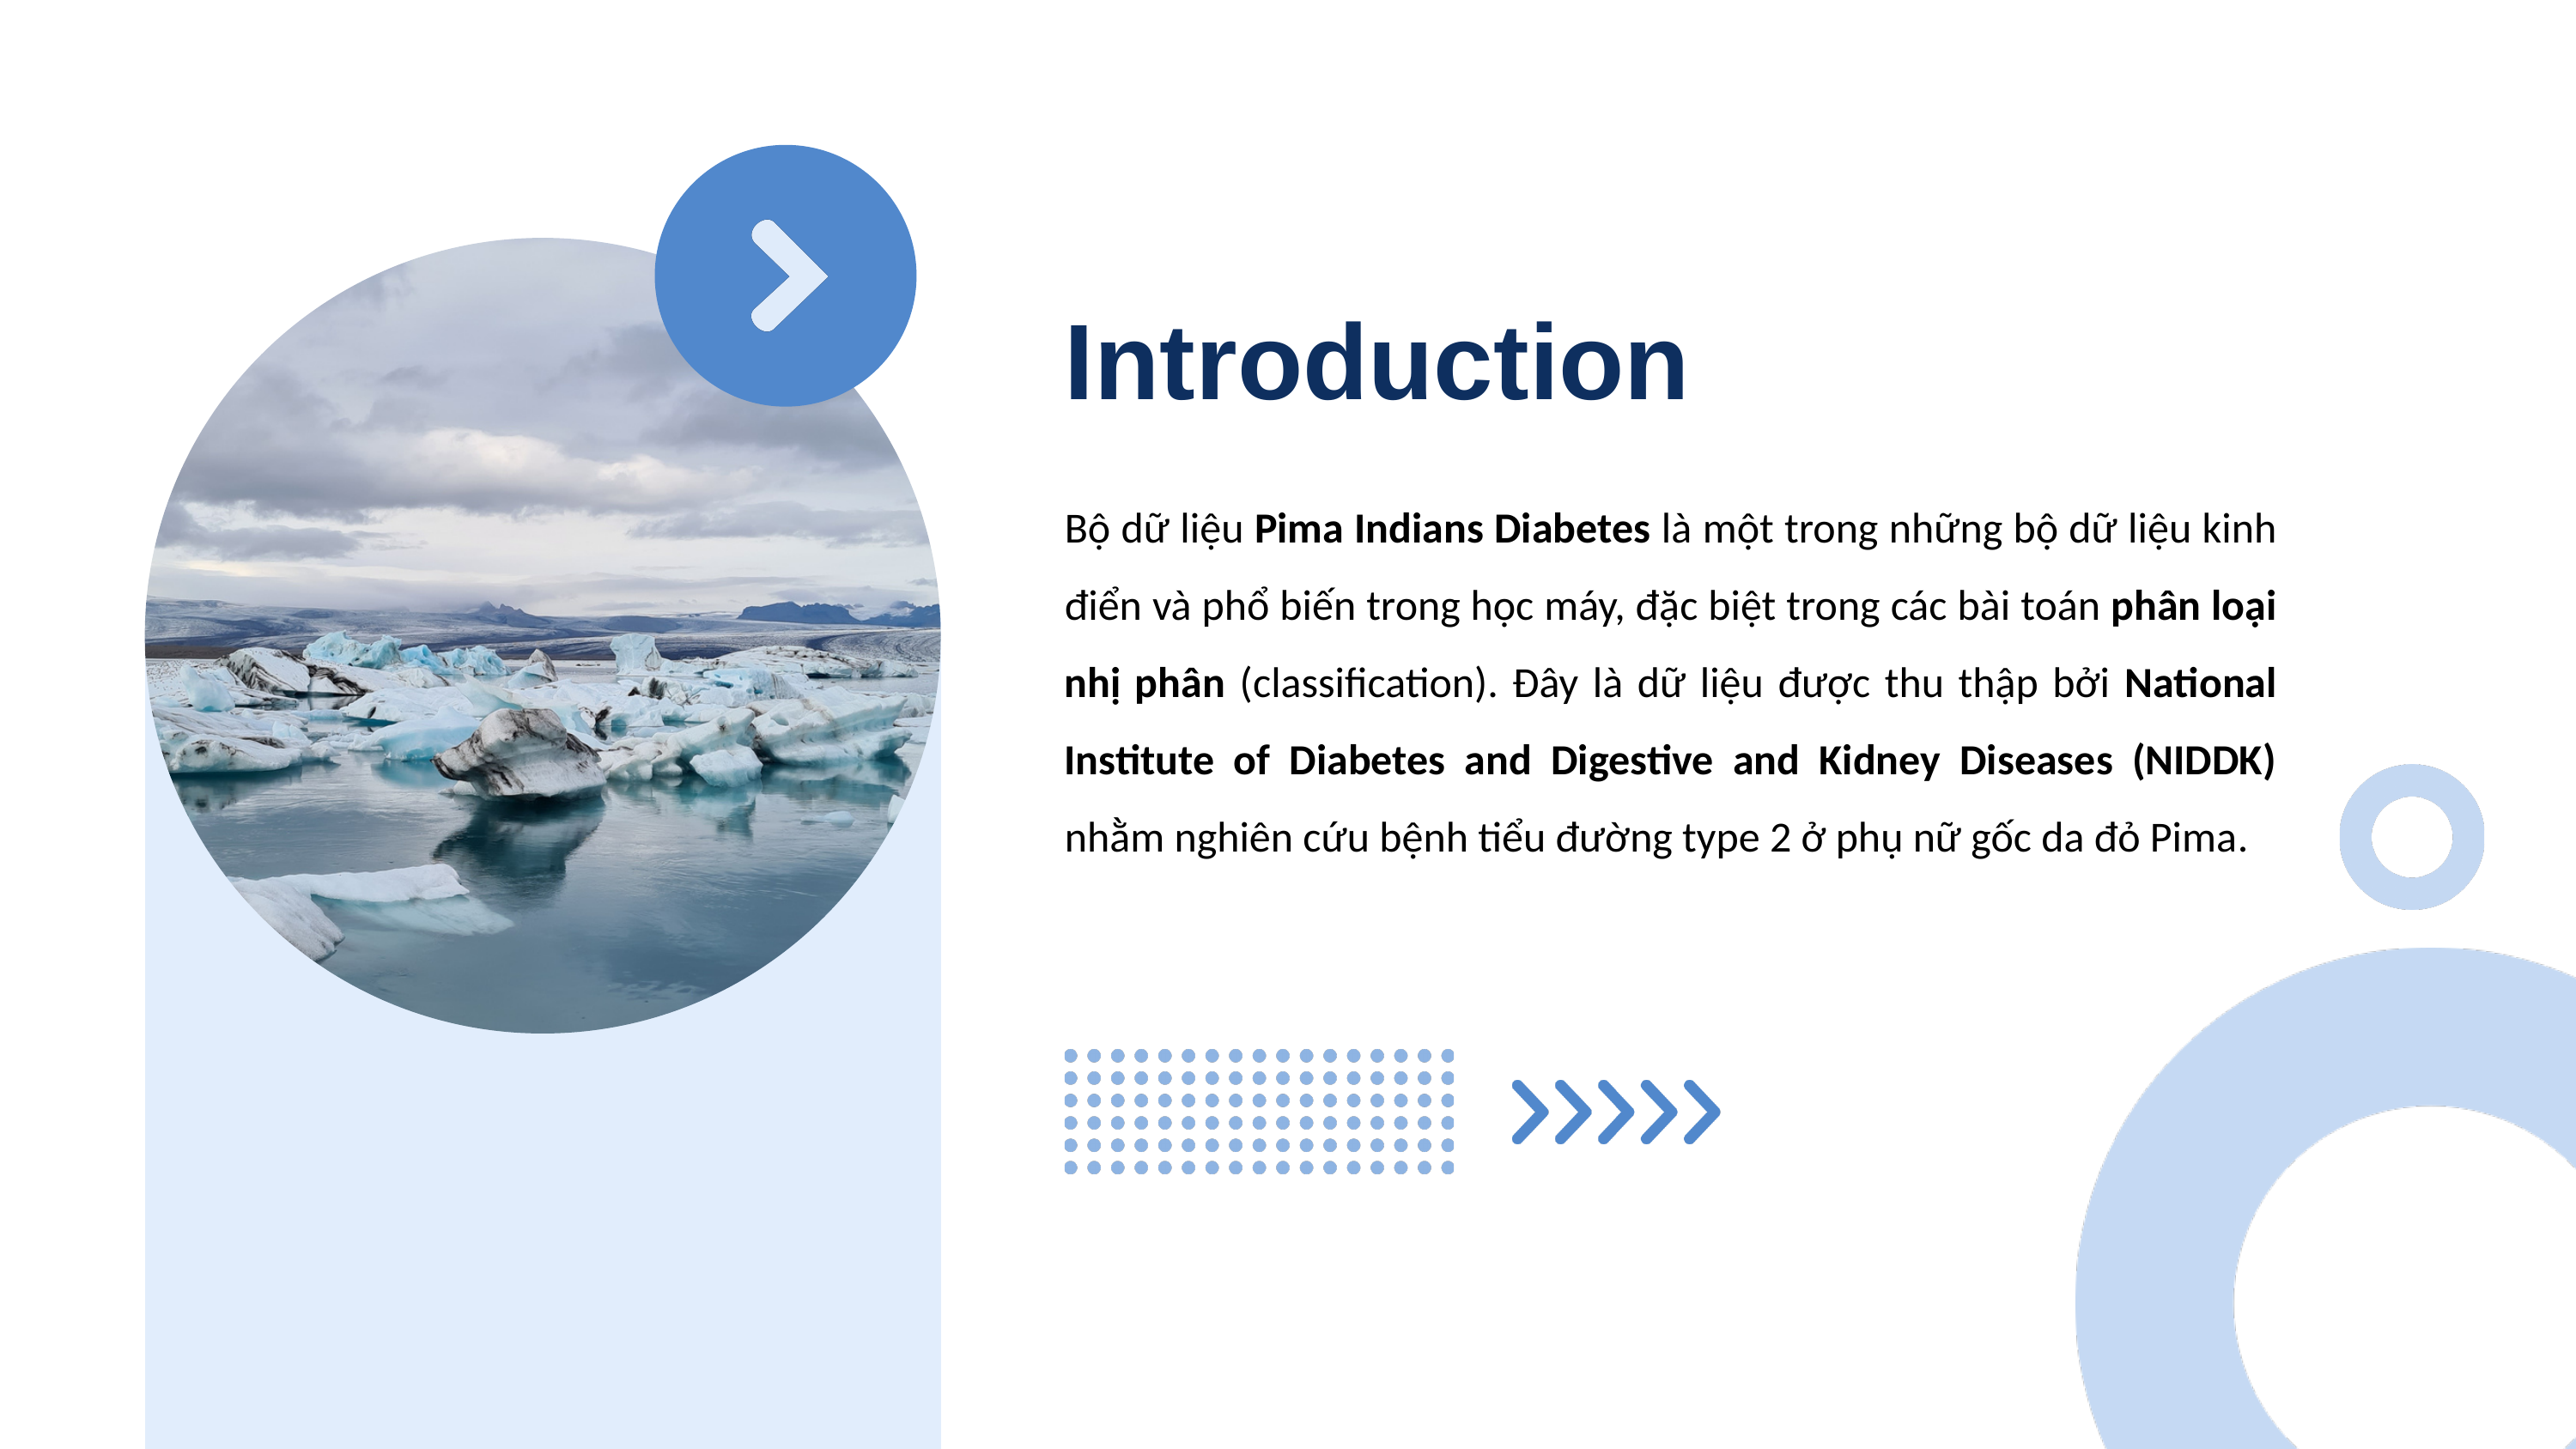

Introduction
Bộ dữ liệu Pima Indians Diabetes là một trong những bộ dữ liệu kinh điển và phổ biến trong học máy, đặc biệt trong các bài toán phân loại nhị phân (classification). Đây là dữ liệu được thu thập bởi National Institute of Diabetes and Digestive and Kidney Diseases (NIDDK) nhằm nghiên cứu bệnh tiểu đường type 2 ở phụ nữ gốc da đỏ Pima.